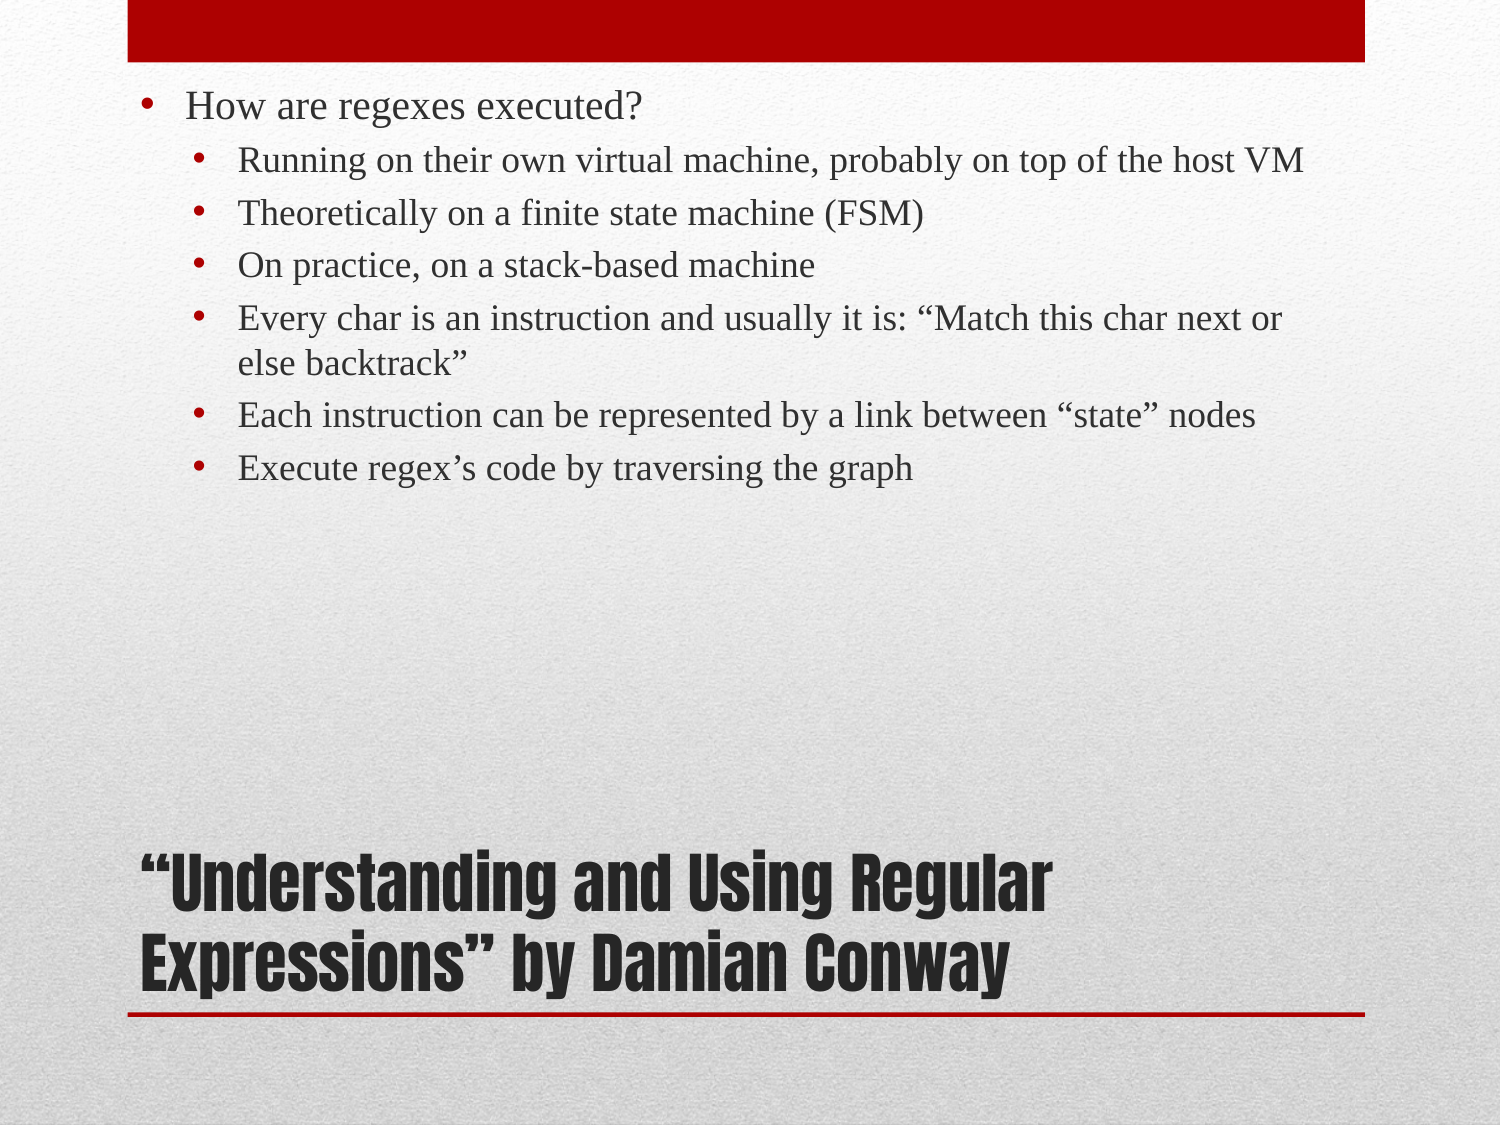

How are regexes executed?
Running on their own virtual machine, probably on top of the host VM
Theoretically on a finite state machine (FSM)
On practice, on a stack-based machine
Every char is an instruction and usually it is: “Match this char next or else backtrack”
Each instruction can be represented by a link between “state” nodes
Execute regex’s code by traversing the graph

# “Understanding and Using Regular Expressions” by Damian Conway